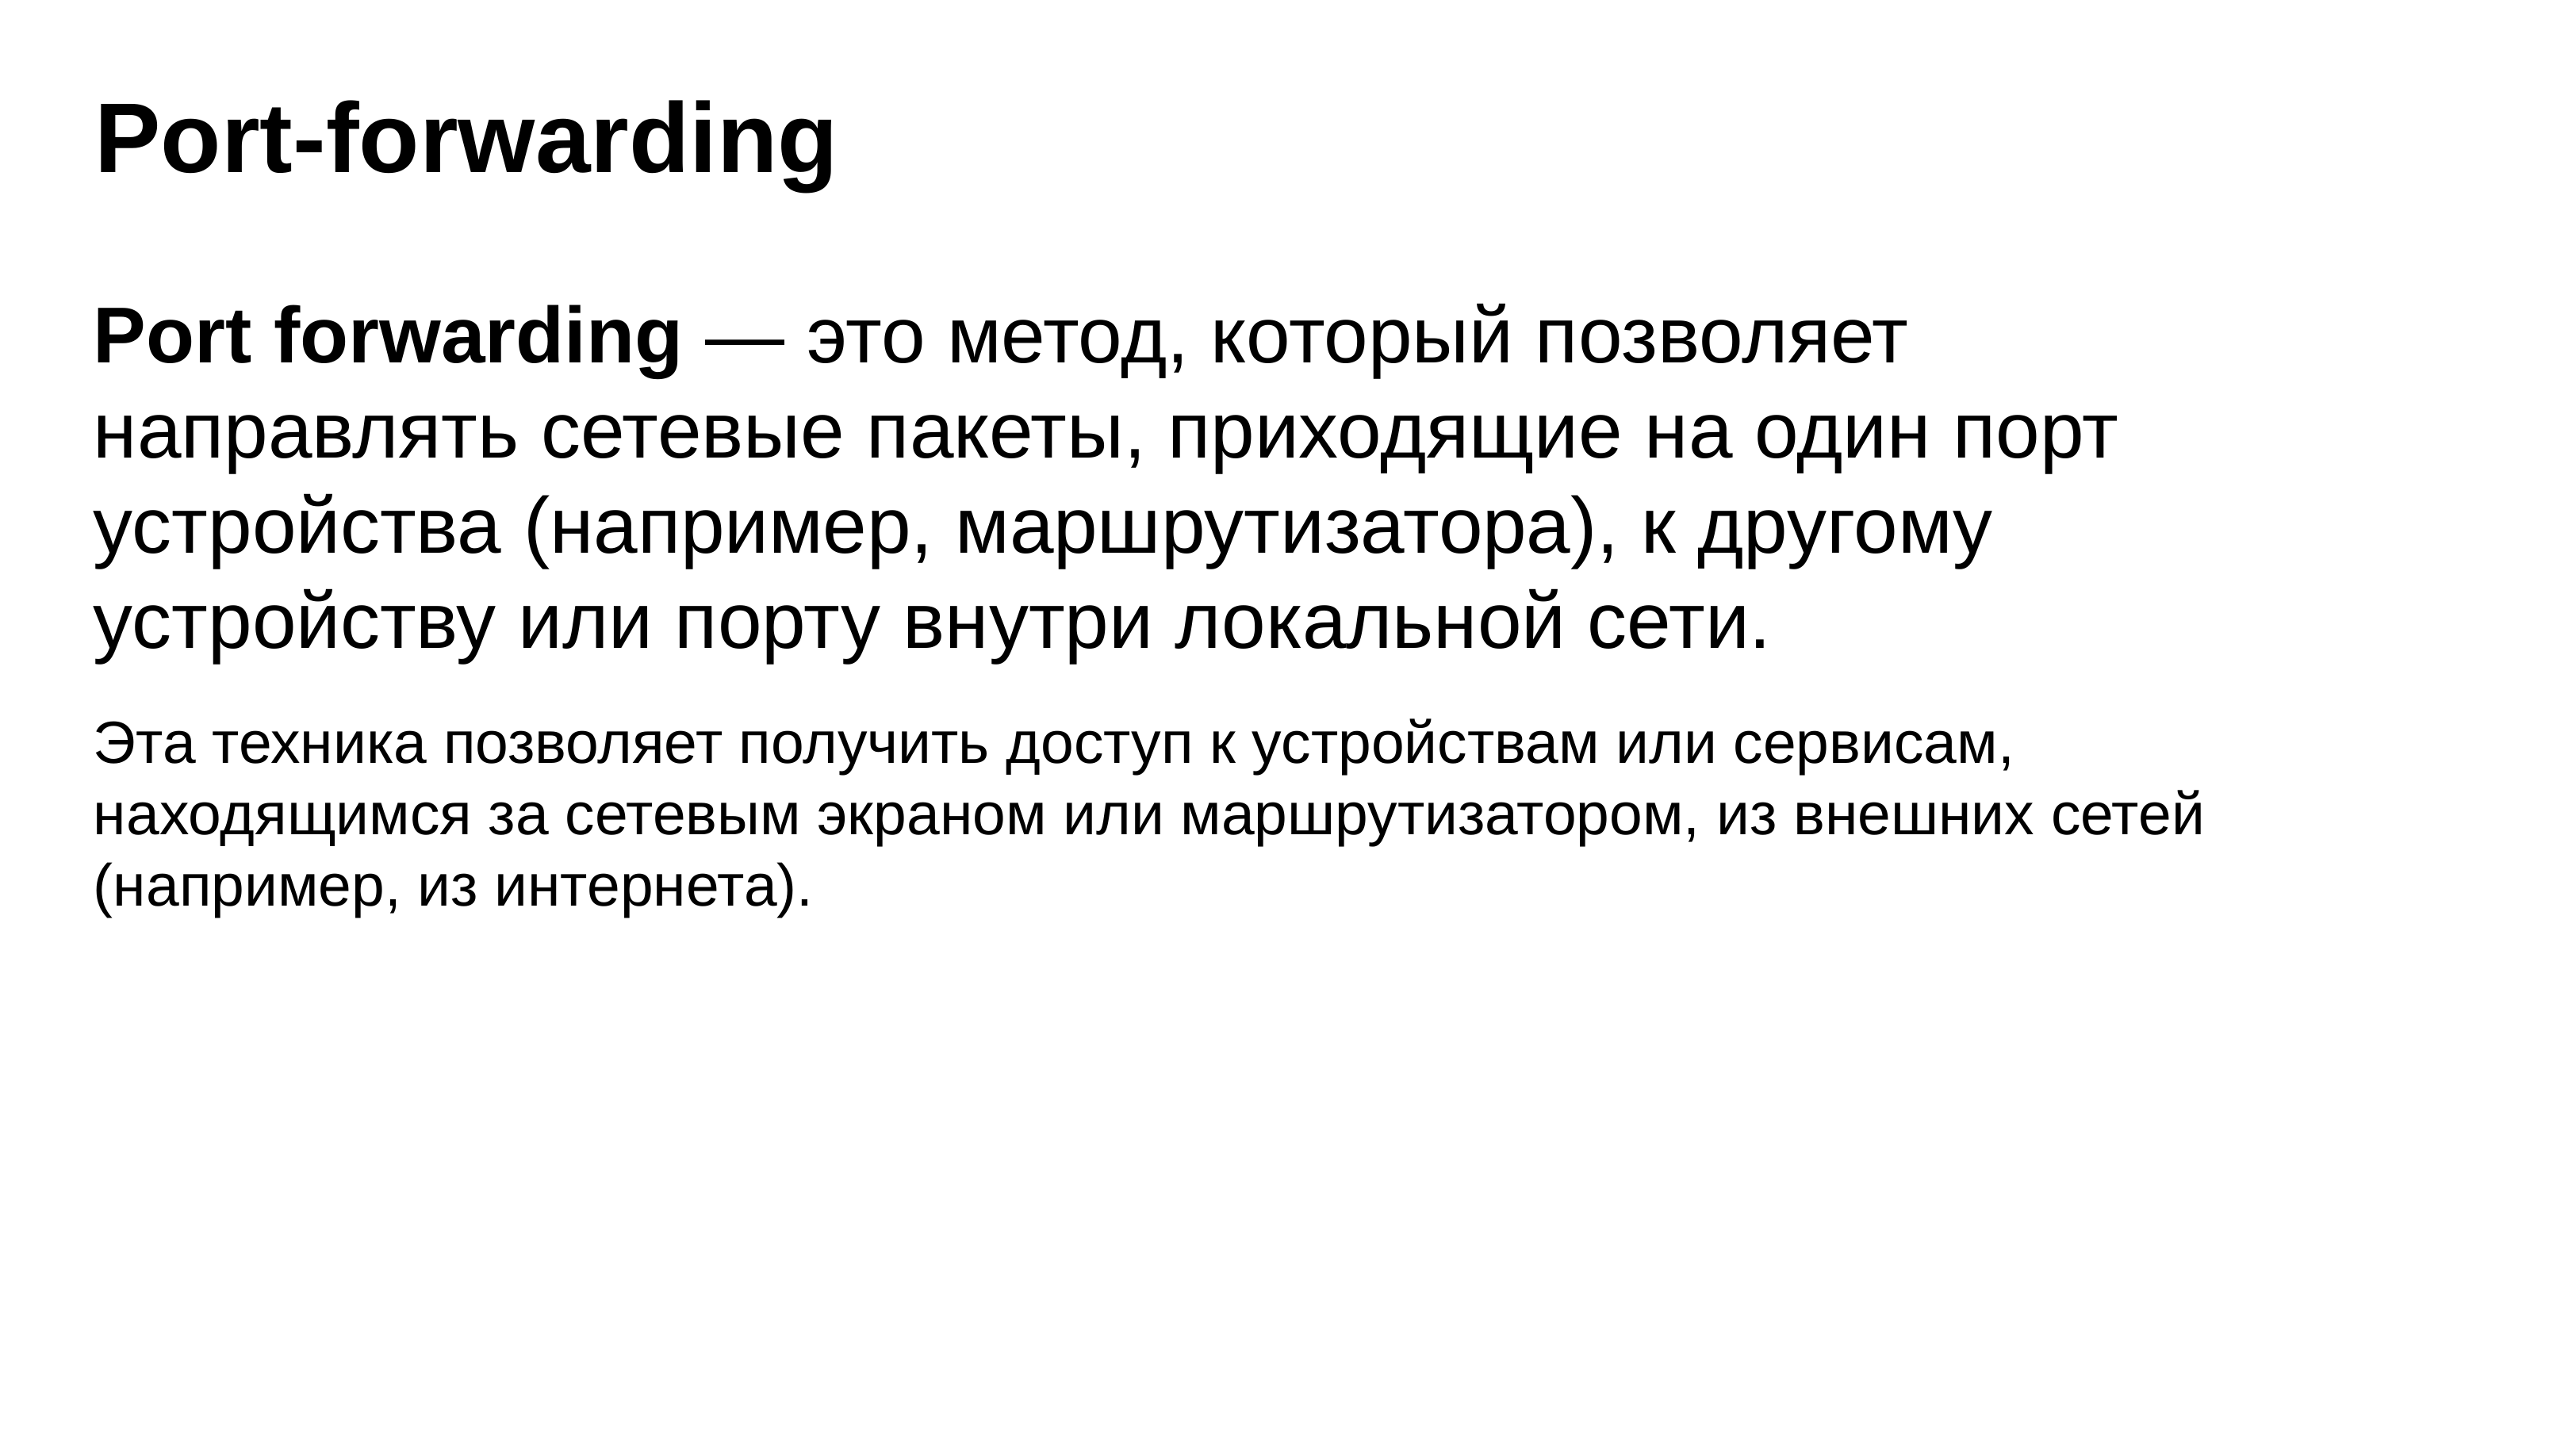

Port-forwarding
Port forwarding — это метод, который позволяет направлять сетевые пакеты, приходящие на один порт устройства (например, маршрутизатора), к другому устройству или порту внутри локальной сети.
Эта техника позволяет получить доступ к устройствам или сервисам, находящимся за сетевым экраном или маршрутизатором, из внешних сетей (например, из интернета).

73